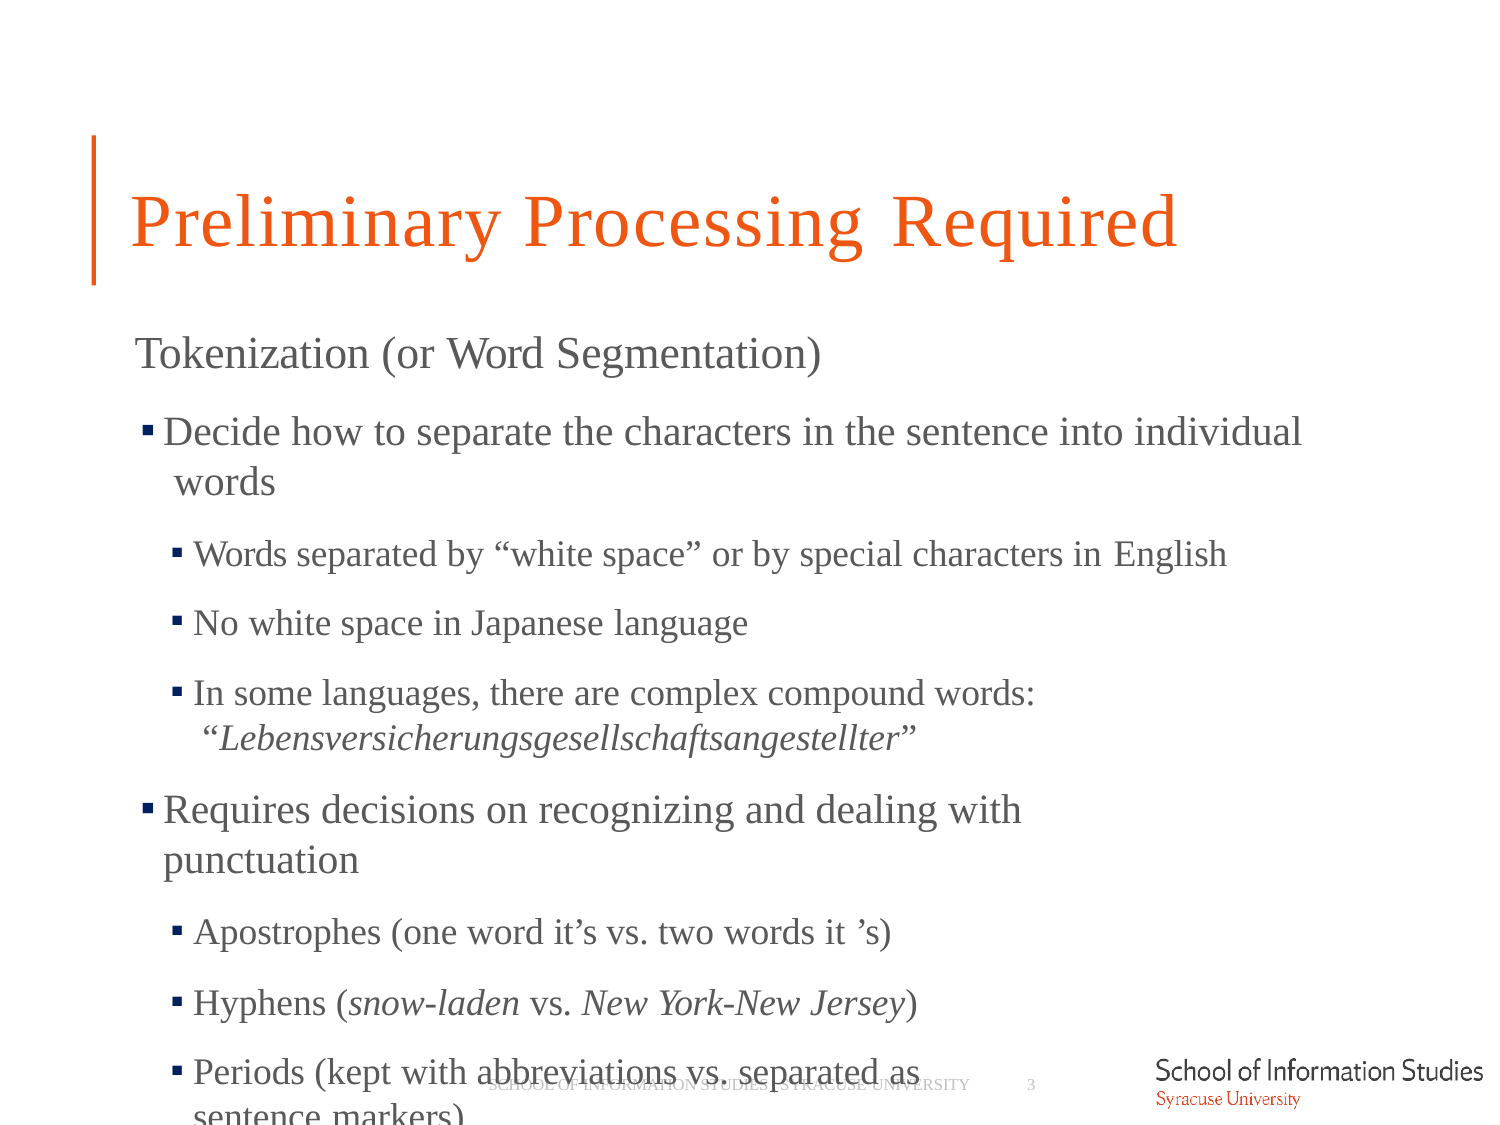

# Preliminary Processing Required
Tokenization (or Word Segmentation)
Decide how to separate the characters in the sentence into individual  words
Words separated by “white space” or by special characters in English
No white space in Japanese language
In some languages, there are complex compound words:  “Lebensversicherungsgesellschaftsangestellter”
Requires decisions on recognizing and dealing with punctuation
Apostrophes (one word it’s vs. two words it ’s)
Hyphens (snow-laden vs. New York-New Jersey)
Periods (kept with abbreviations vs. separated as sentence markers)
SCHOOL OF INFORMATION STUDIES | SYRACUSE UNIVERSITY
3